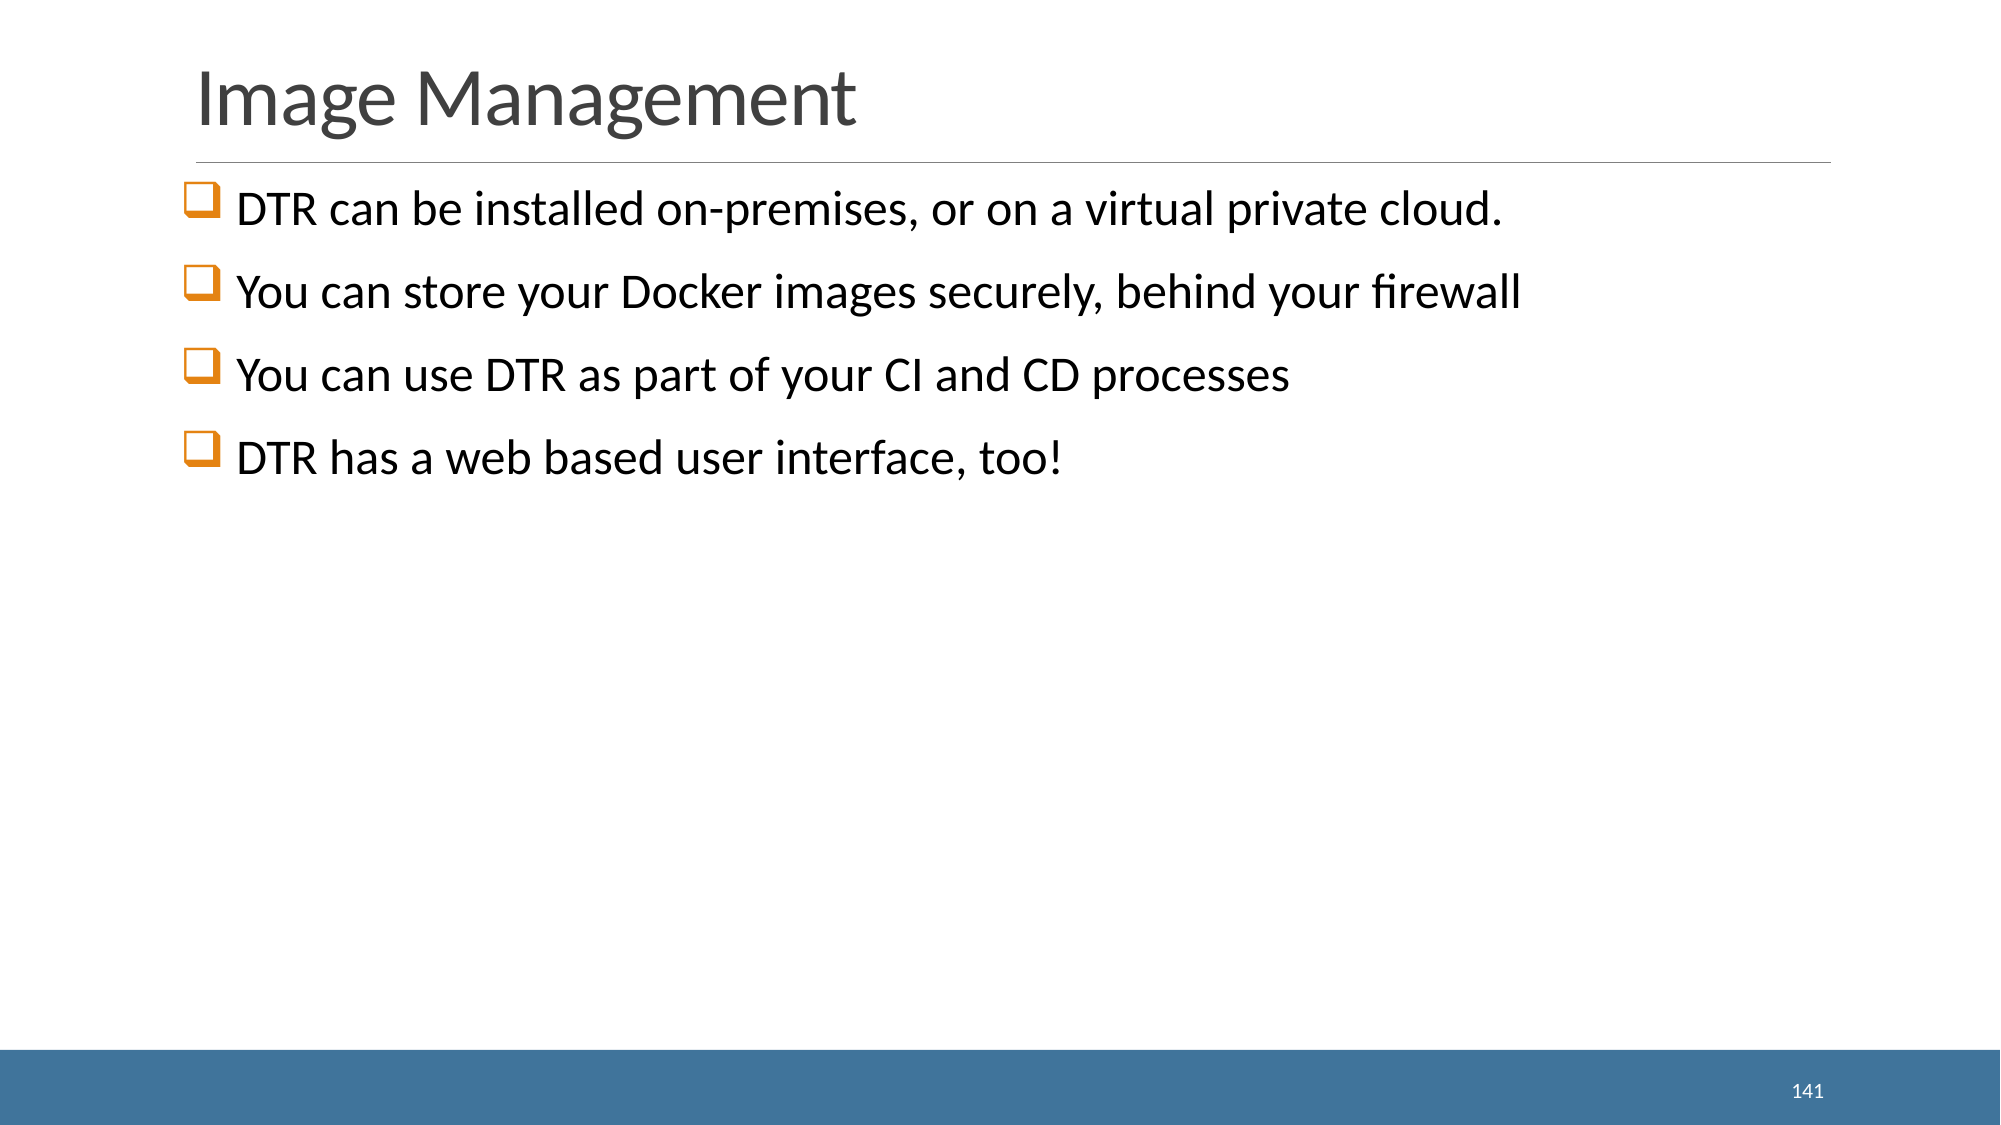

# Image Management
 DTR can be installed on-premises, or on a virtual private cloud.
 You can store your Docker images securely, behind your firewall
 You can use DTR as part of your CI and CD processes
 DTR has a web based user interface, too!

141